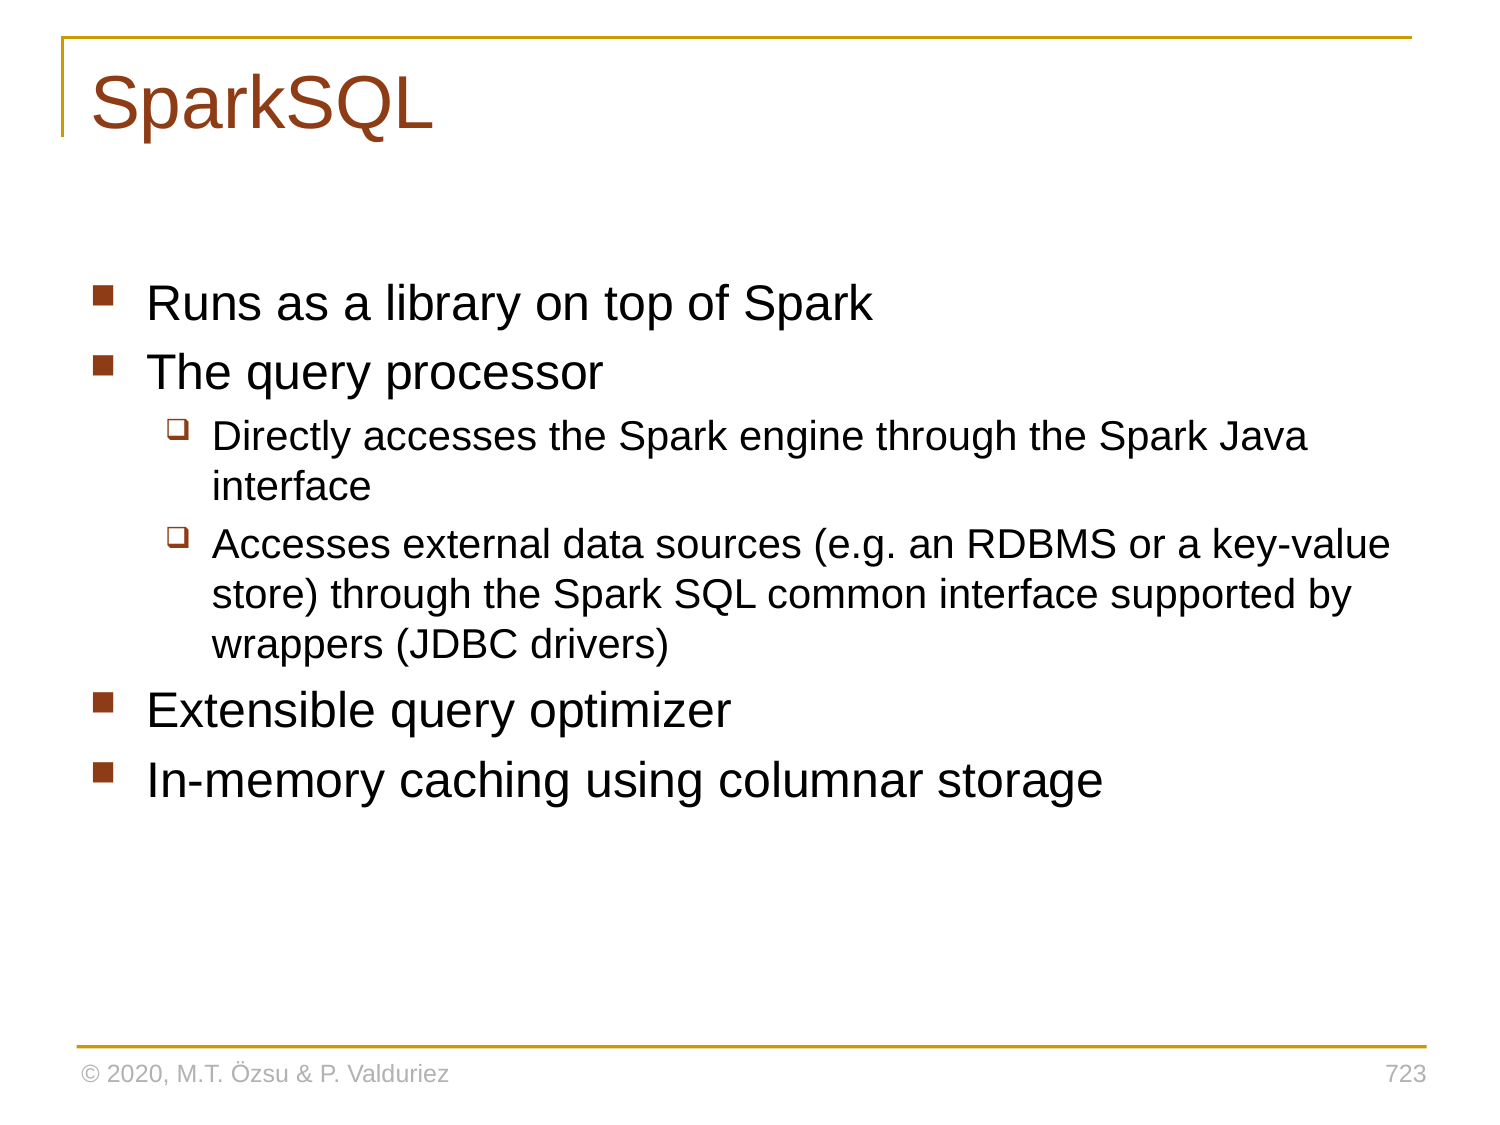

# SparkSQL
Runs as a library on top of Spark
The query processor
Directly accesses the Spark engine through the Spark Java interface
Accesses external data sources (e.g. an RDBMS or a key-value store) through the Spark SQL common interface supported by wrappers (JDBC drivers)
Extensible query optimizer
In-memory caching using columnar storage

© 2020, M.T. Özsu & P. Valduriez
723